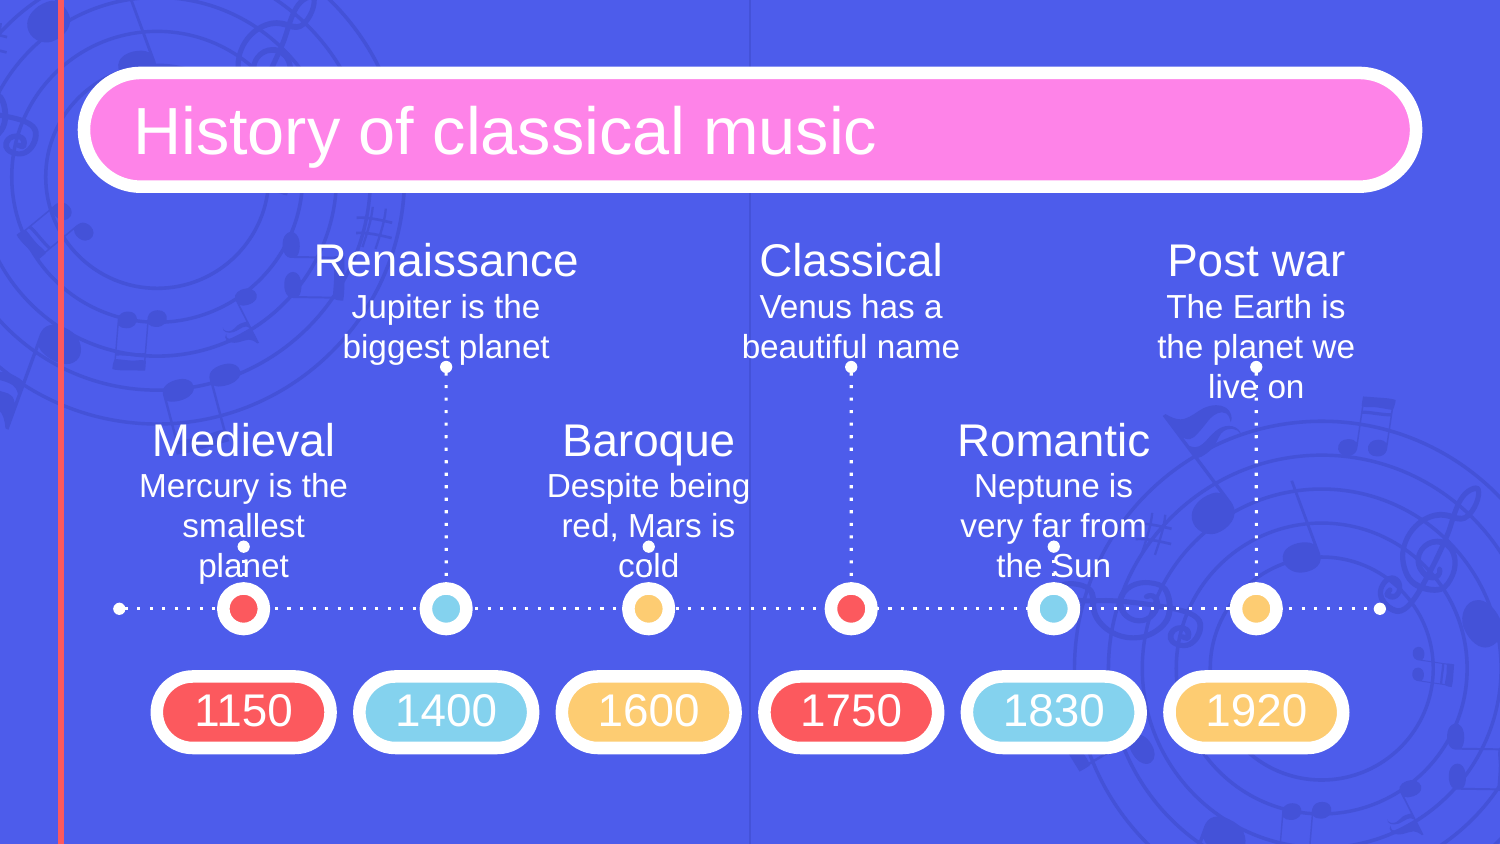

# History of classical music
Renaissance
Classical
Post war
Jupiter is the biggest planet
Venus has a beautiful name
The Earth is the planet we live on
Medieval
Baroque
Romantic
Mercury is the smallest planet
Despite being red, Mars is cold
Neptune is very far from the Sun

1150
1400
1600
1750
1830
1920